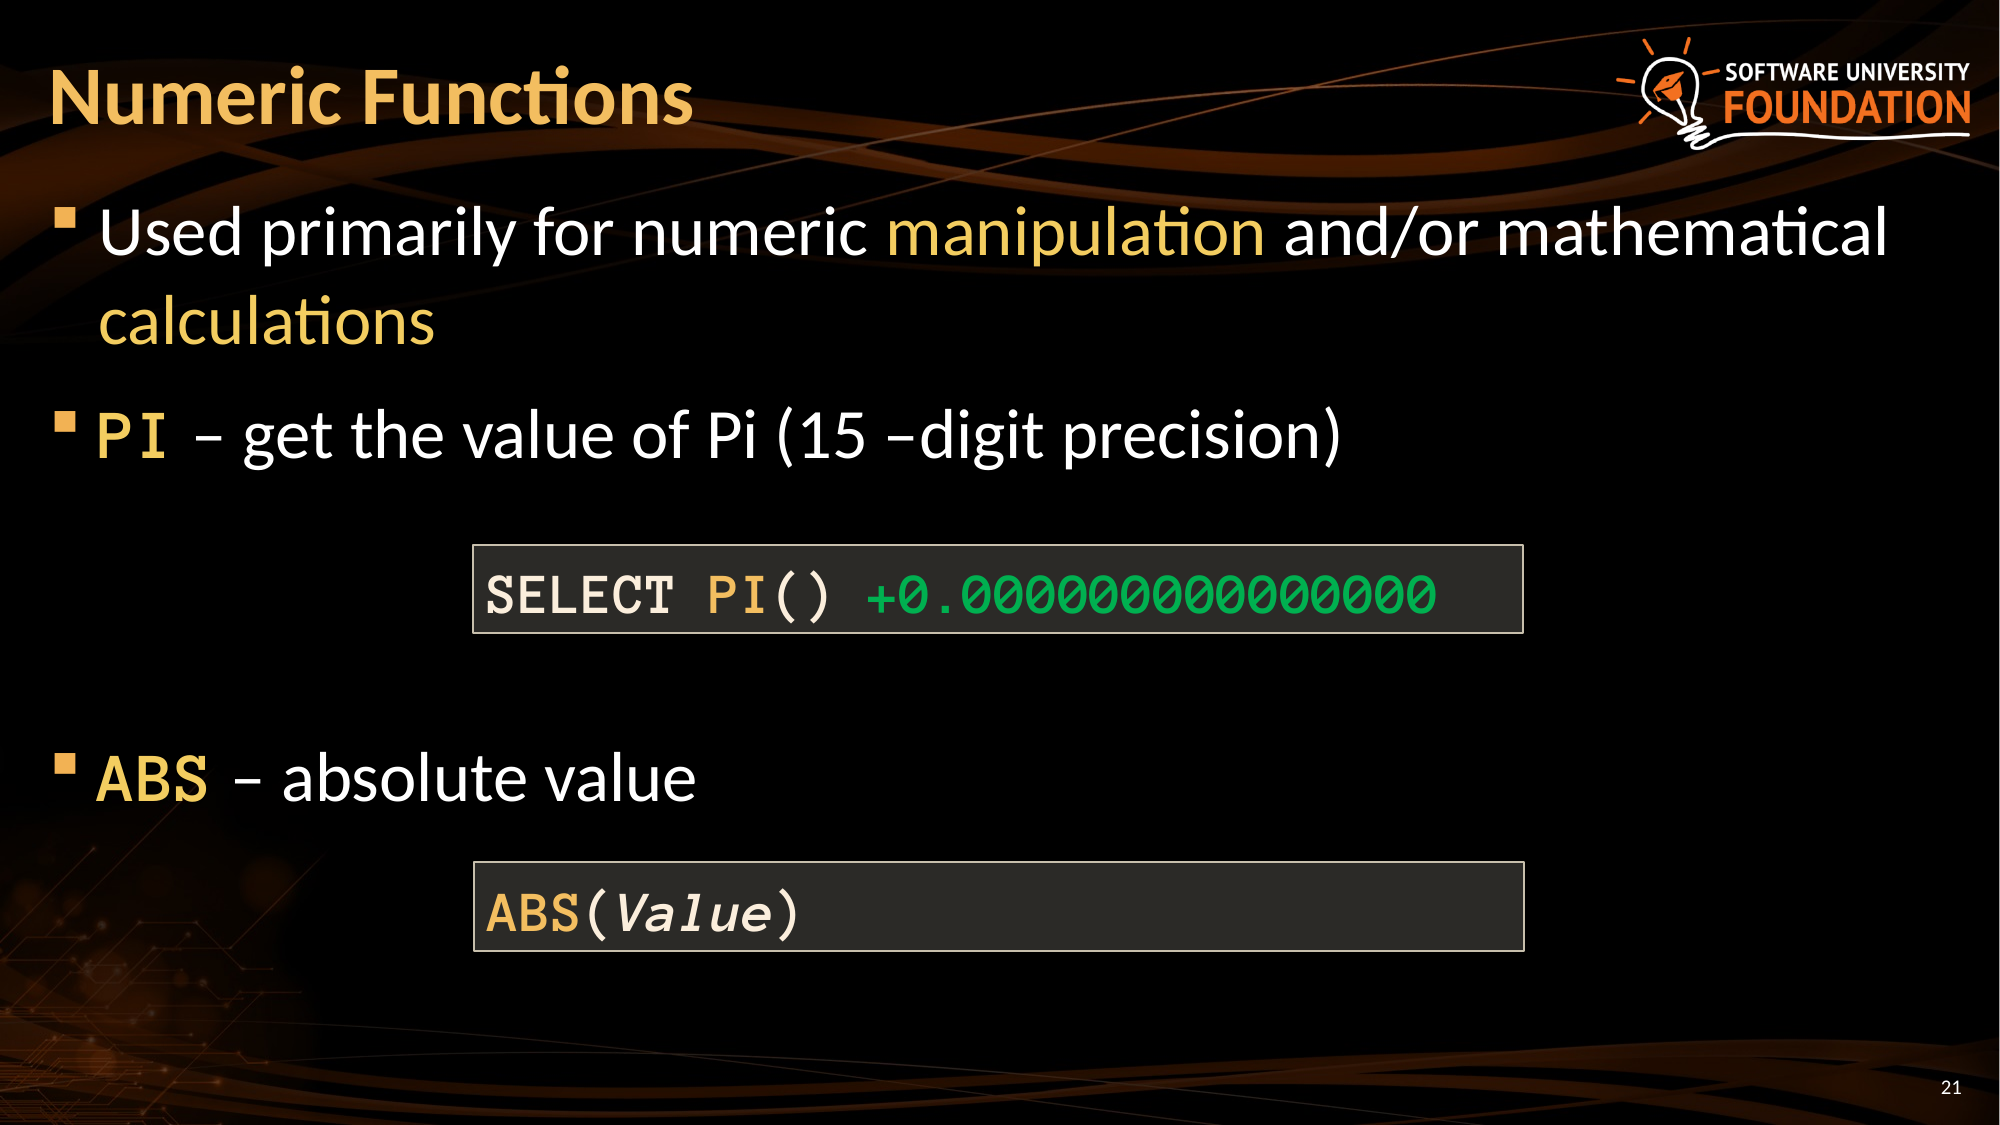

# Numeric Functions
Used primarily for numeric manipulation and/or mathematical calculations
PI – get the value of Pi (15 –digit precision)

ABS – absolute value

SELECT PI() +0.000000000000000
ABS(Value)
21